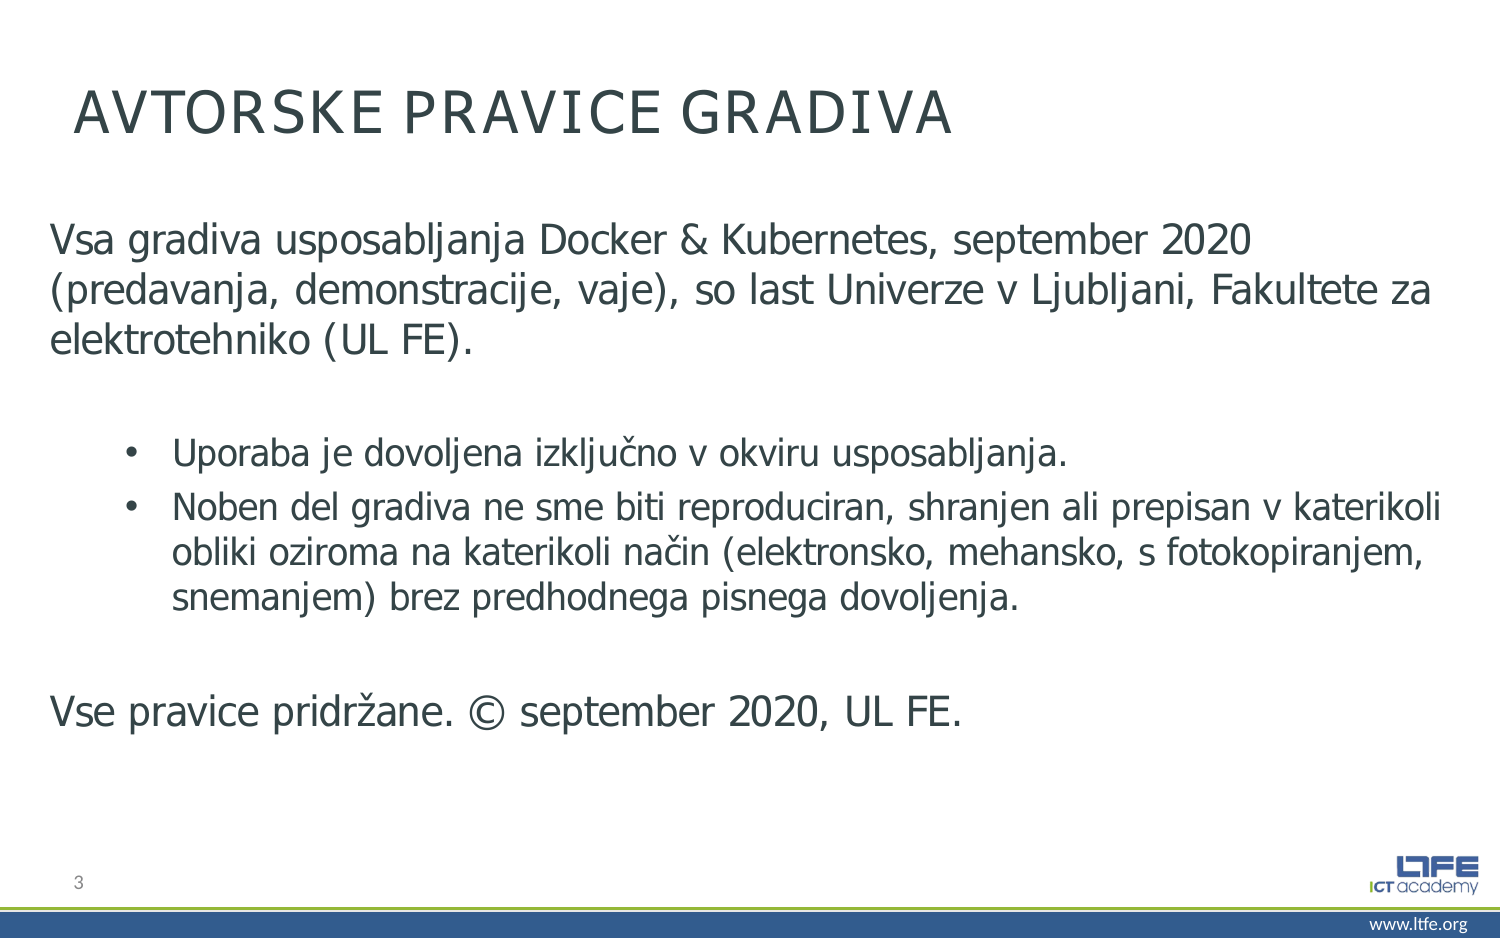

AVTORSKE PRAVICE GRADIVA

Vsa gradiva usposabljanja Docker & Kubernetes, september 2020 (predavanja, demonstracije, vaje), so last Univerze v Ljubljani, Fakultete za elektrotehniko (UL FE).

Uporaba je dovoljena izključno v okviru usposabljanja.
Noben del gradiva ne sme biti reproduciran, shranjen ali prepisan v katerikoli obliki oziroma na katerikoli način (elektronsko, mehansko, s fotokopiranjem, snemanjem) brez predhodnega pisnega dovoljenja.

Vse pravice pridržane. © september 2020, UL FE.
3